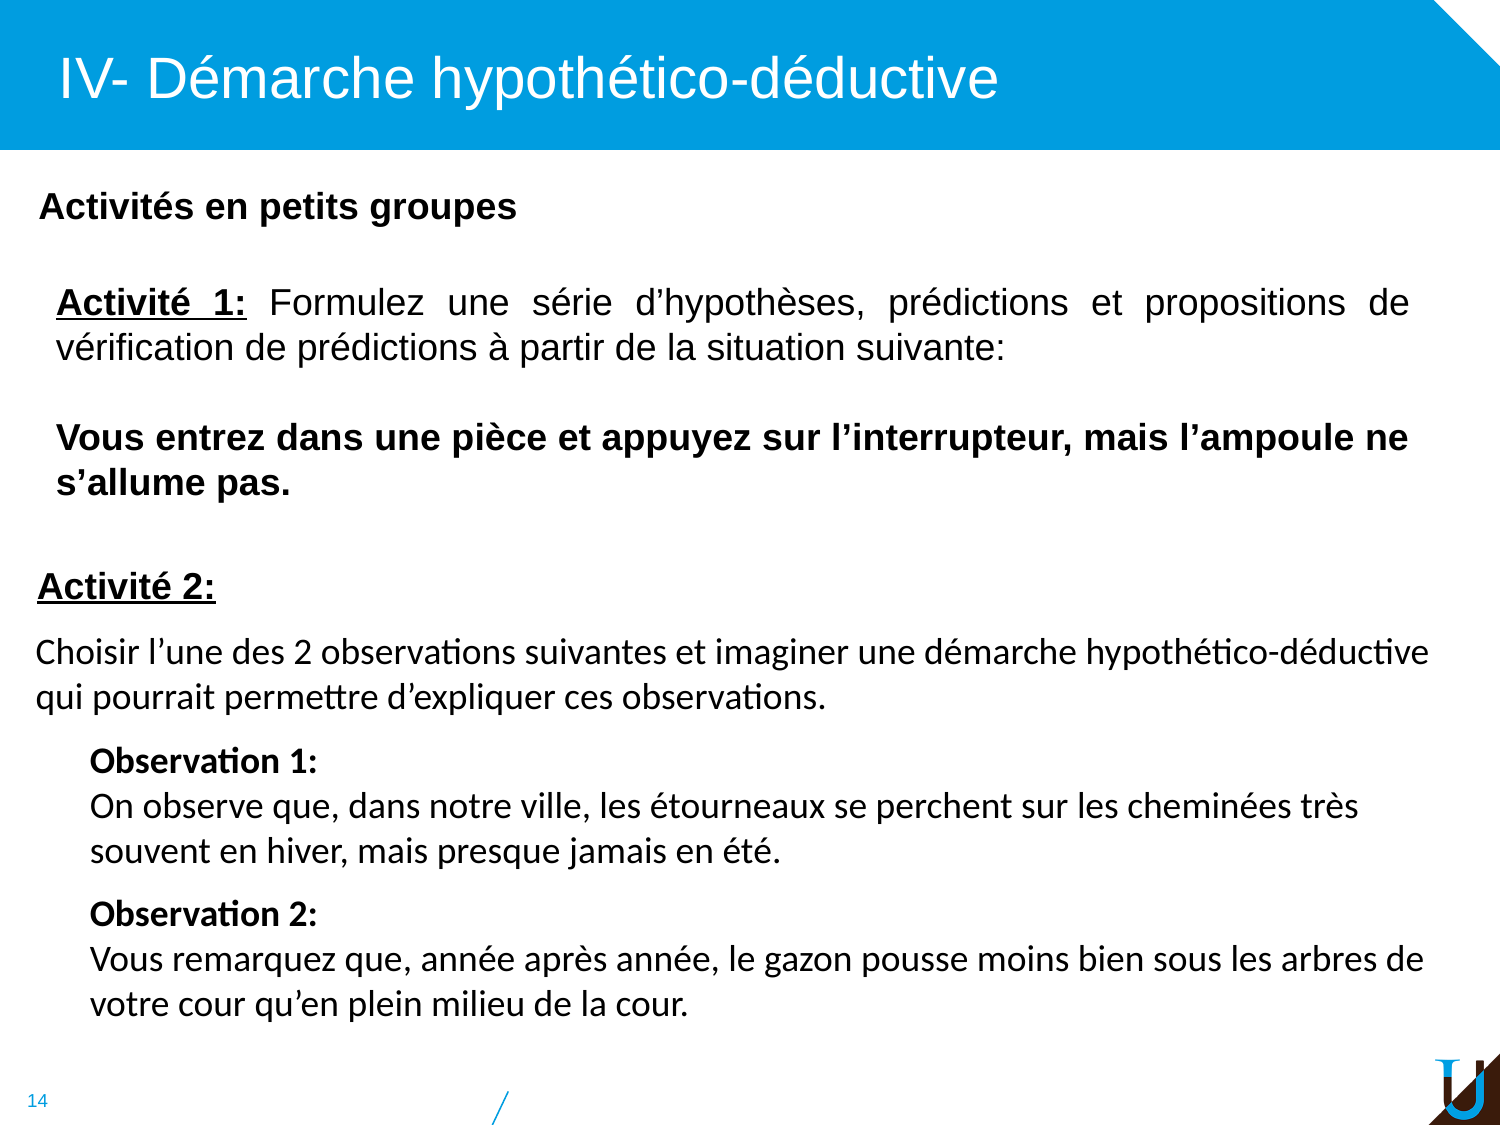

# IV- Démarche hypothético-déductive
Activités en petits groupes
Activité 1: Formulez une série d’hypothèses, prédictions et propositions de vérification de prédictions à partir de la situation suivante:

Vous entrez dans une pièce et appuyez sur l’interrupteur, mais l’ampoule ne s’allume pas.
Activité 2:
Choisir l’une des 2 observations suivantes et imaginer une démarche hypothético-déductive qui pourrait permettre d’expliquer ces observations.
Observation 1:
On observe que, dans notre ville, les étourneaux se perchent sur les cheminées très souvent en hiver, mais presque jamais en été.
Observation 2:
Vous remarquez que, année après année, le gazon pousse moins bien sous les arbres de votre cour qu’en plein milieu de la cour.
14